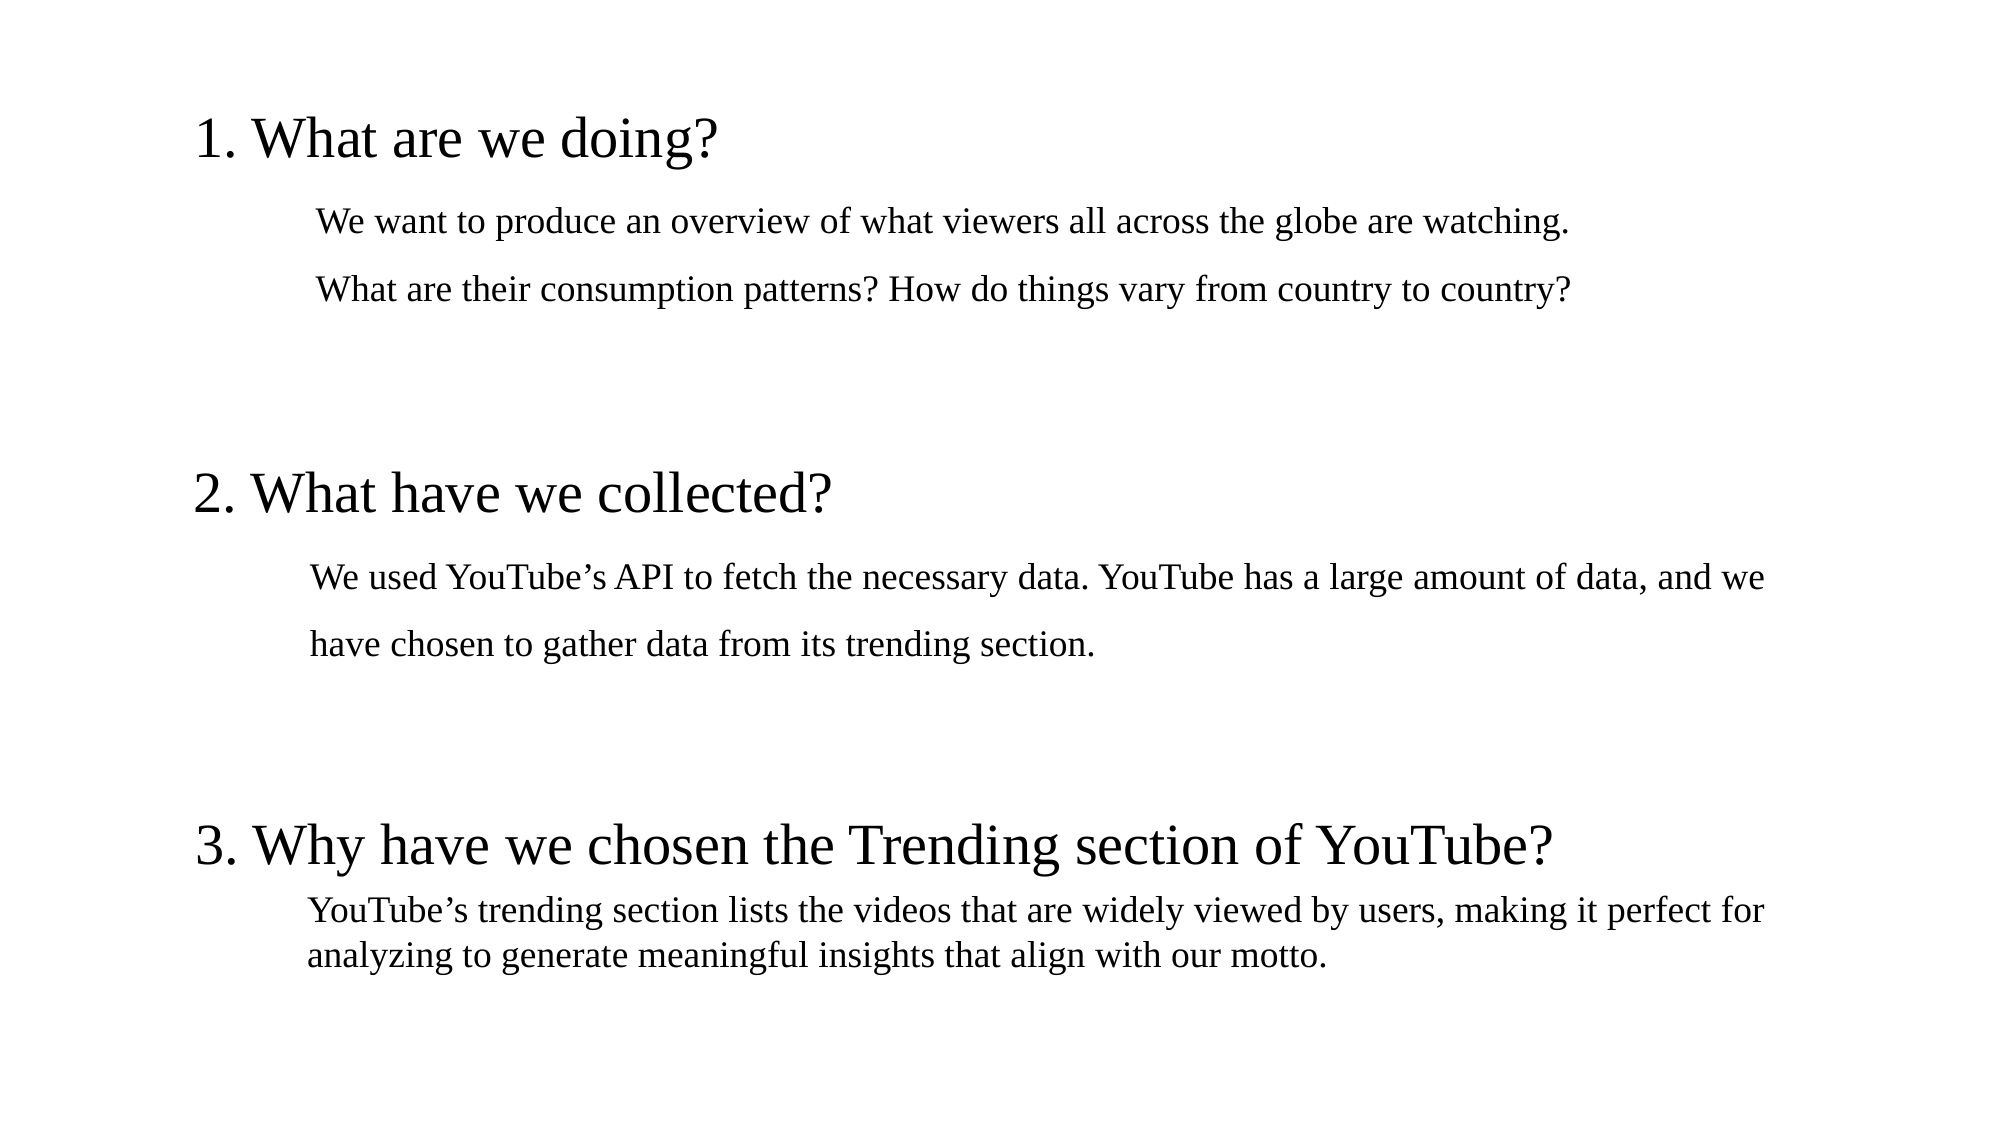

1. What are we doing?
We want to produce an overview of what viewers all across the globe are watching.
What are their consumption patterns? How do things vary from country to country?
2. What have we collected?
We used YouTube’s API to fetch the necessary data. YouTube has a large amount of data, and we have chosen to gather data from its trending section.
3. Why have we chosen the Trending section of YouTube?
YouTube’s trending section lists the videos that are widely viewed by users, making it perfect for analyzing to generate meaningful insights that align with our motto.